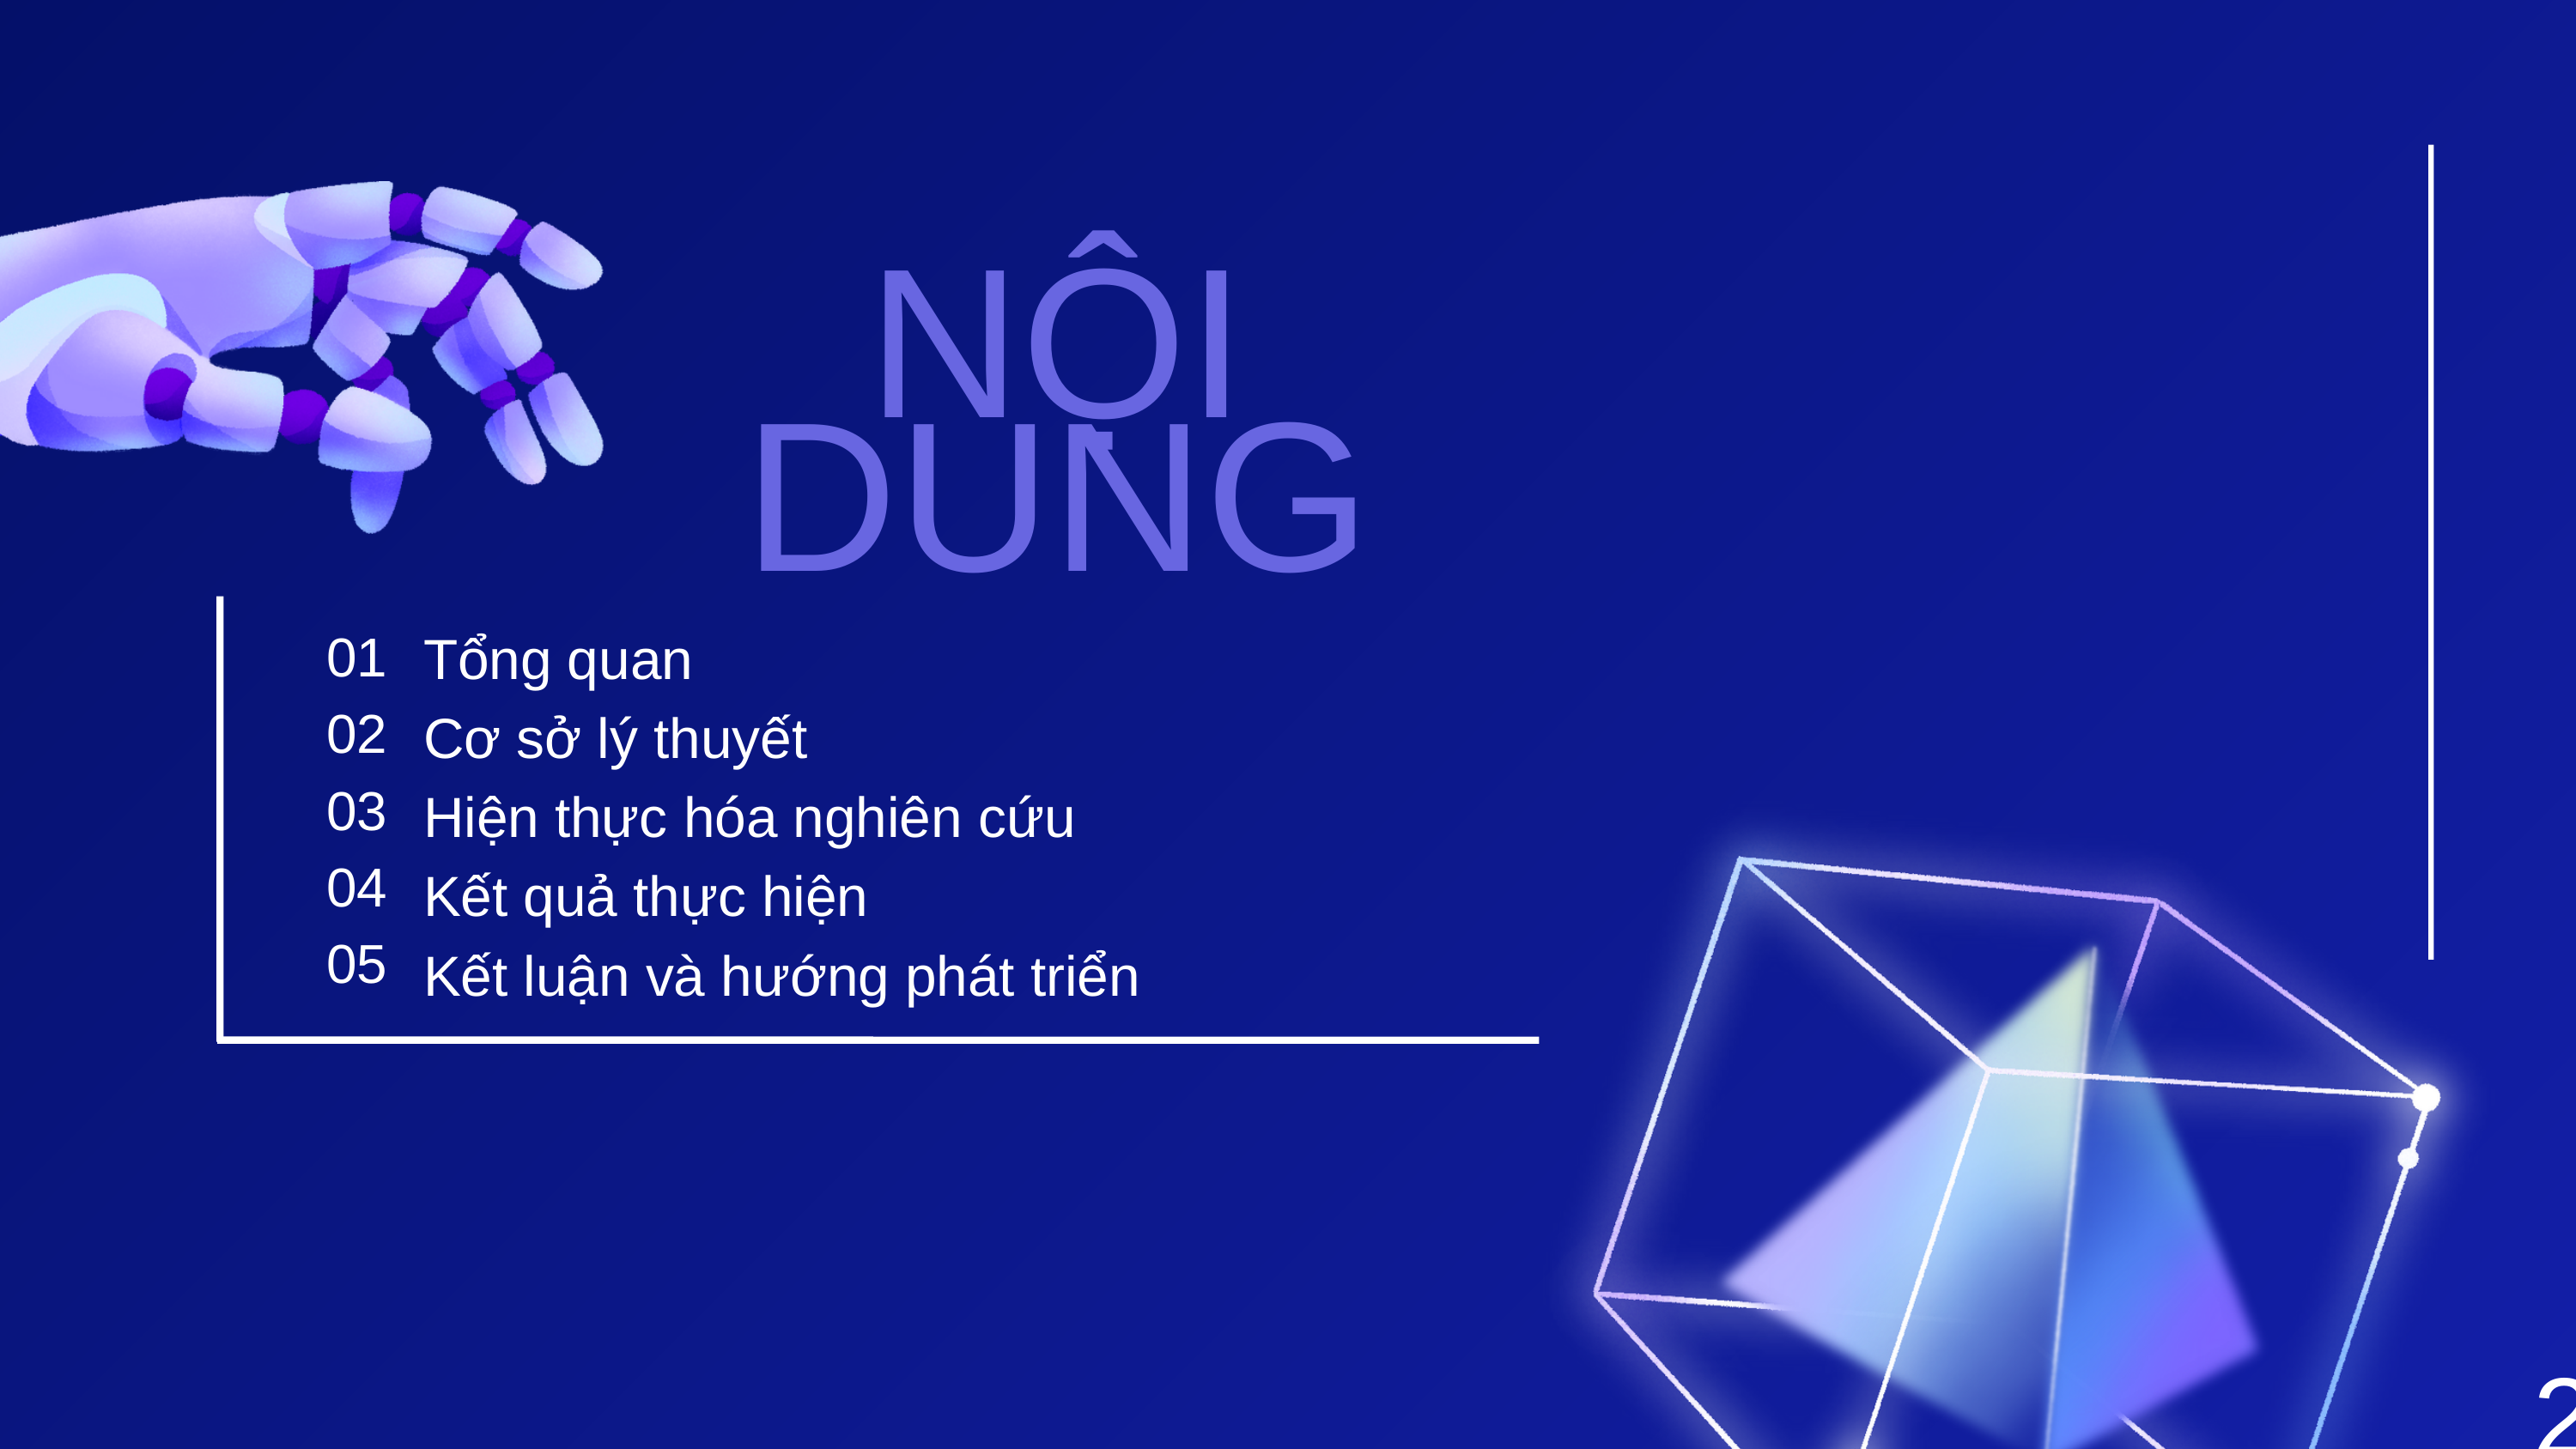

NỘI DUNG

01
02
03
04
05

Tổng quan
Cơ sở lý thuyết
Hiện thực hóa nghiên cứu
Kết quả thực hiện
Kết luận và hướng phát triển

2